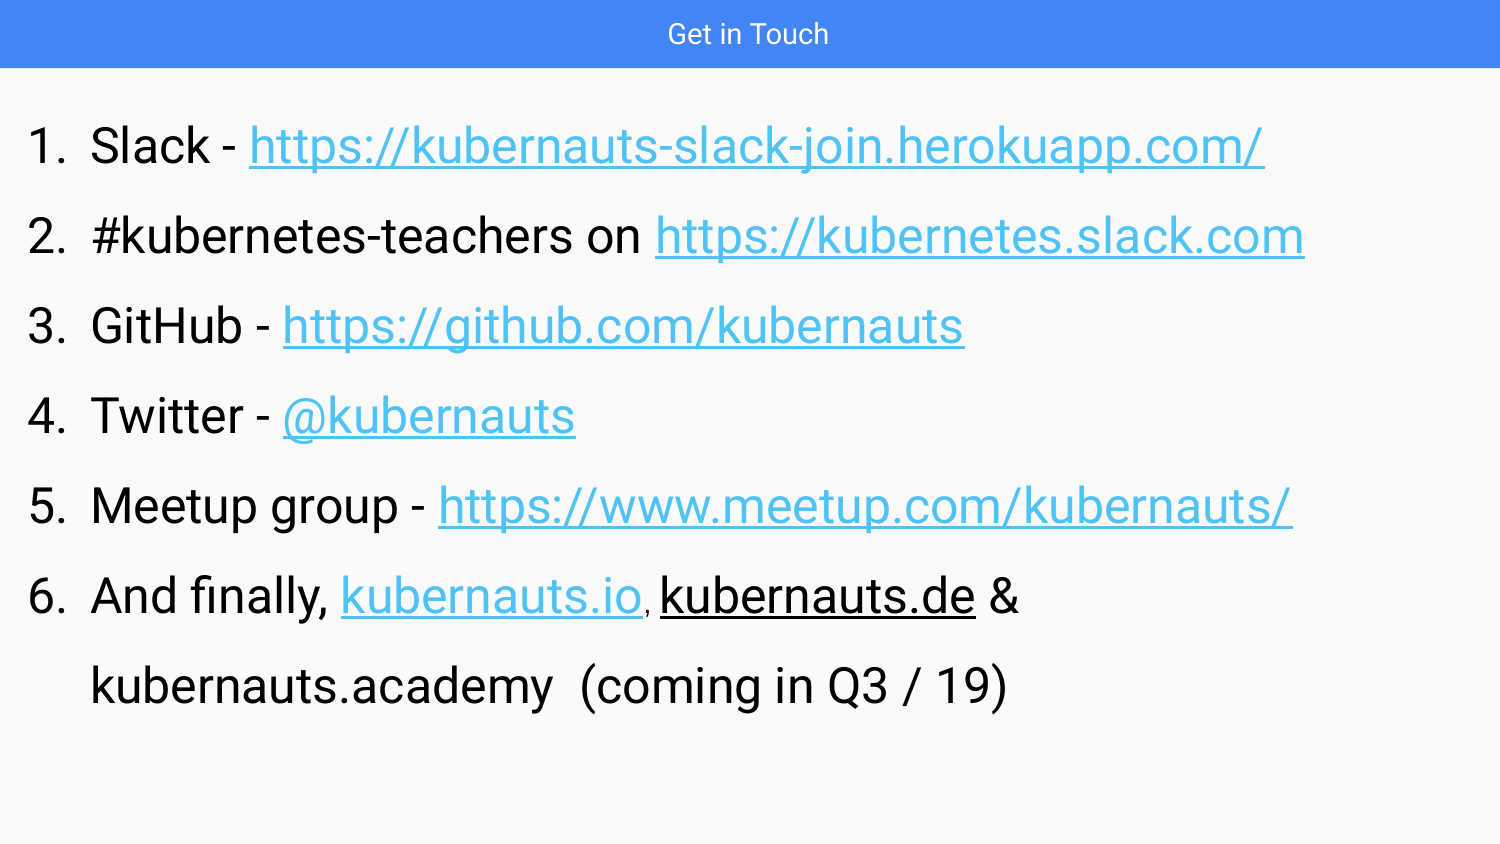

Get in Touch
Slack - https://kubernauts-slack-join.herokuapp.com/
#kubernetes-teachers on https://kubernetes.slack.com
GitHub - https://github.com/kubernauts
Twitter - @kubernauts
Meetup group - https://www.meetup.com/kubernauts/
And finally, kubernauts.io, kubernauts.de & kubernauts.academy  (coming in Q3 / 19)